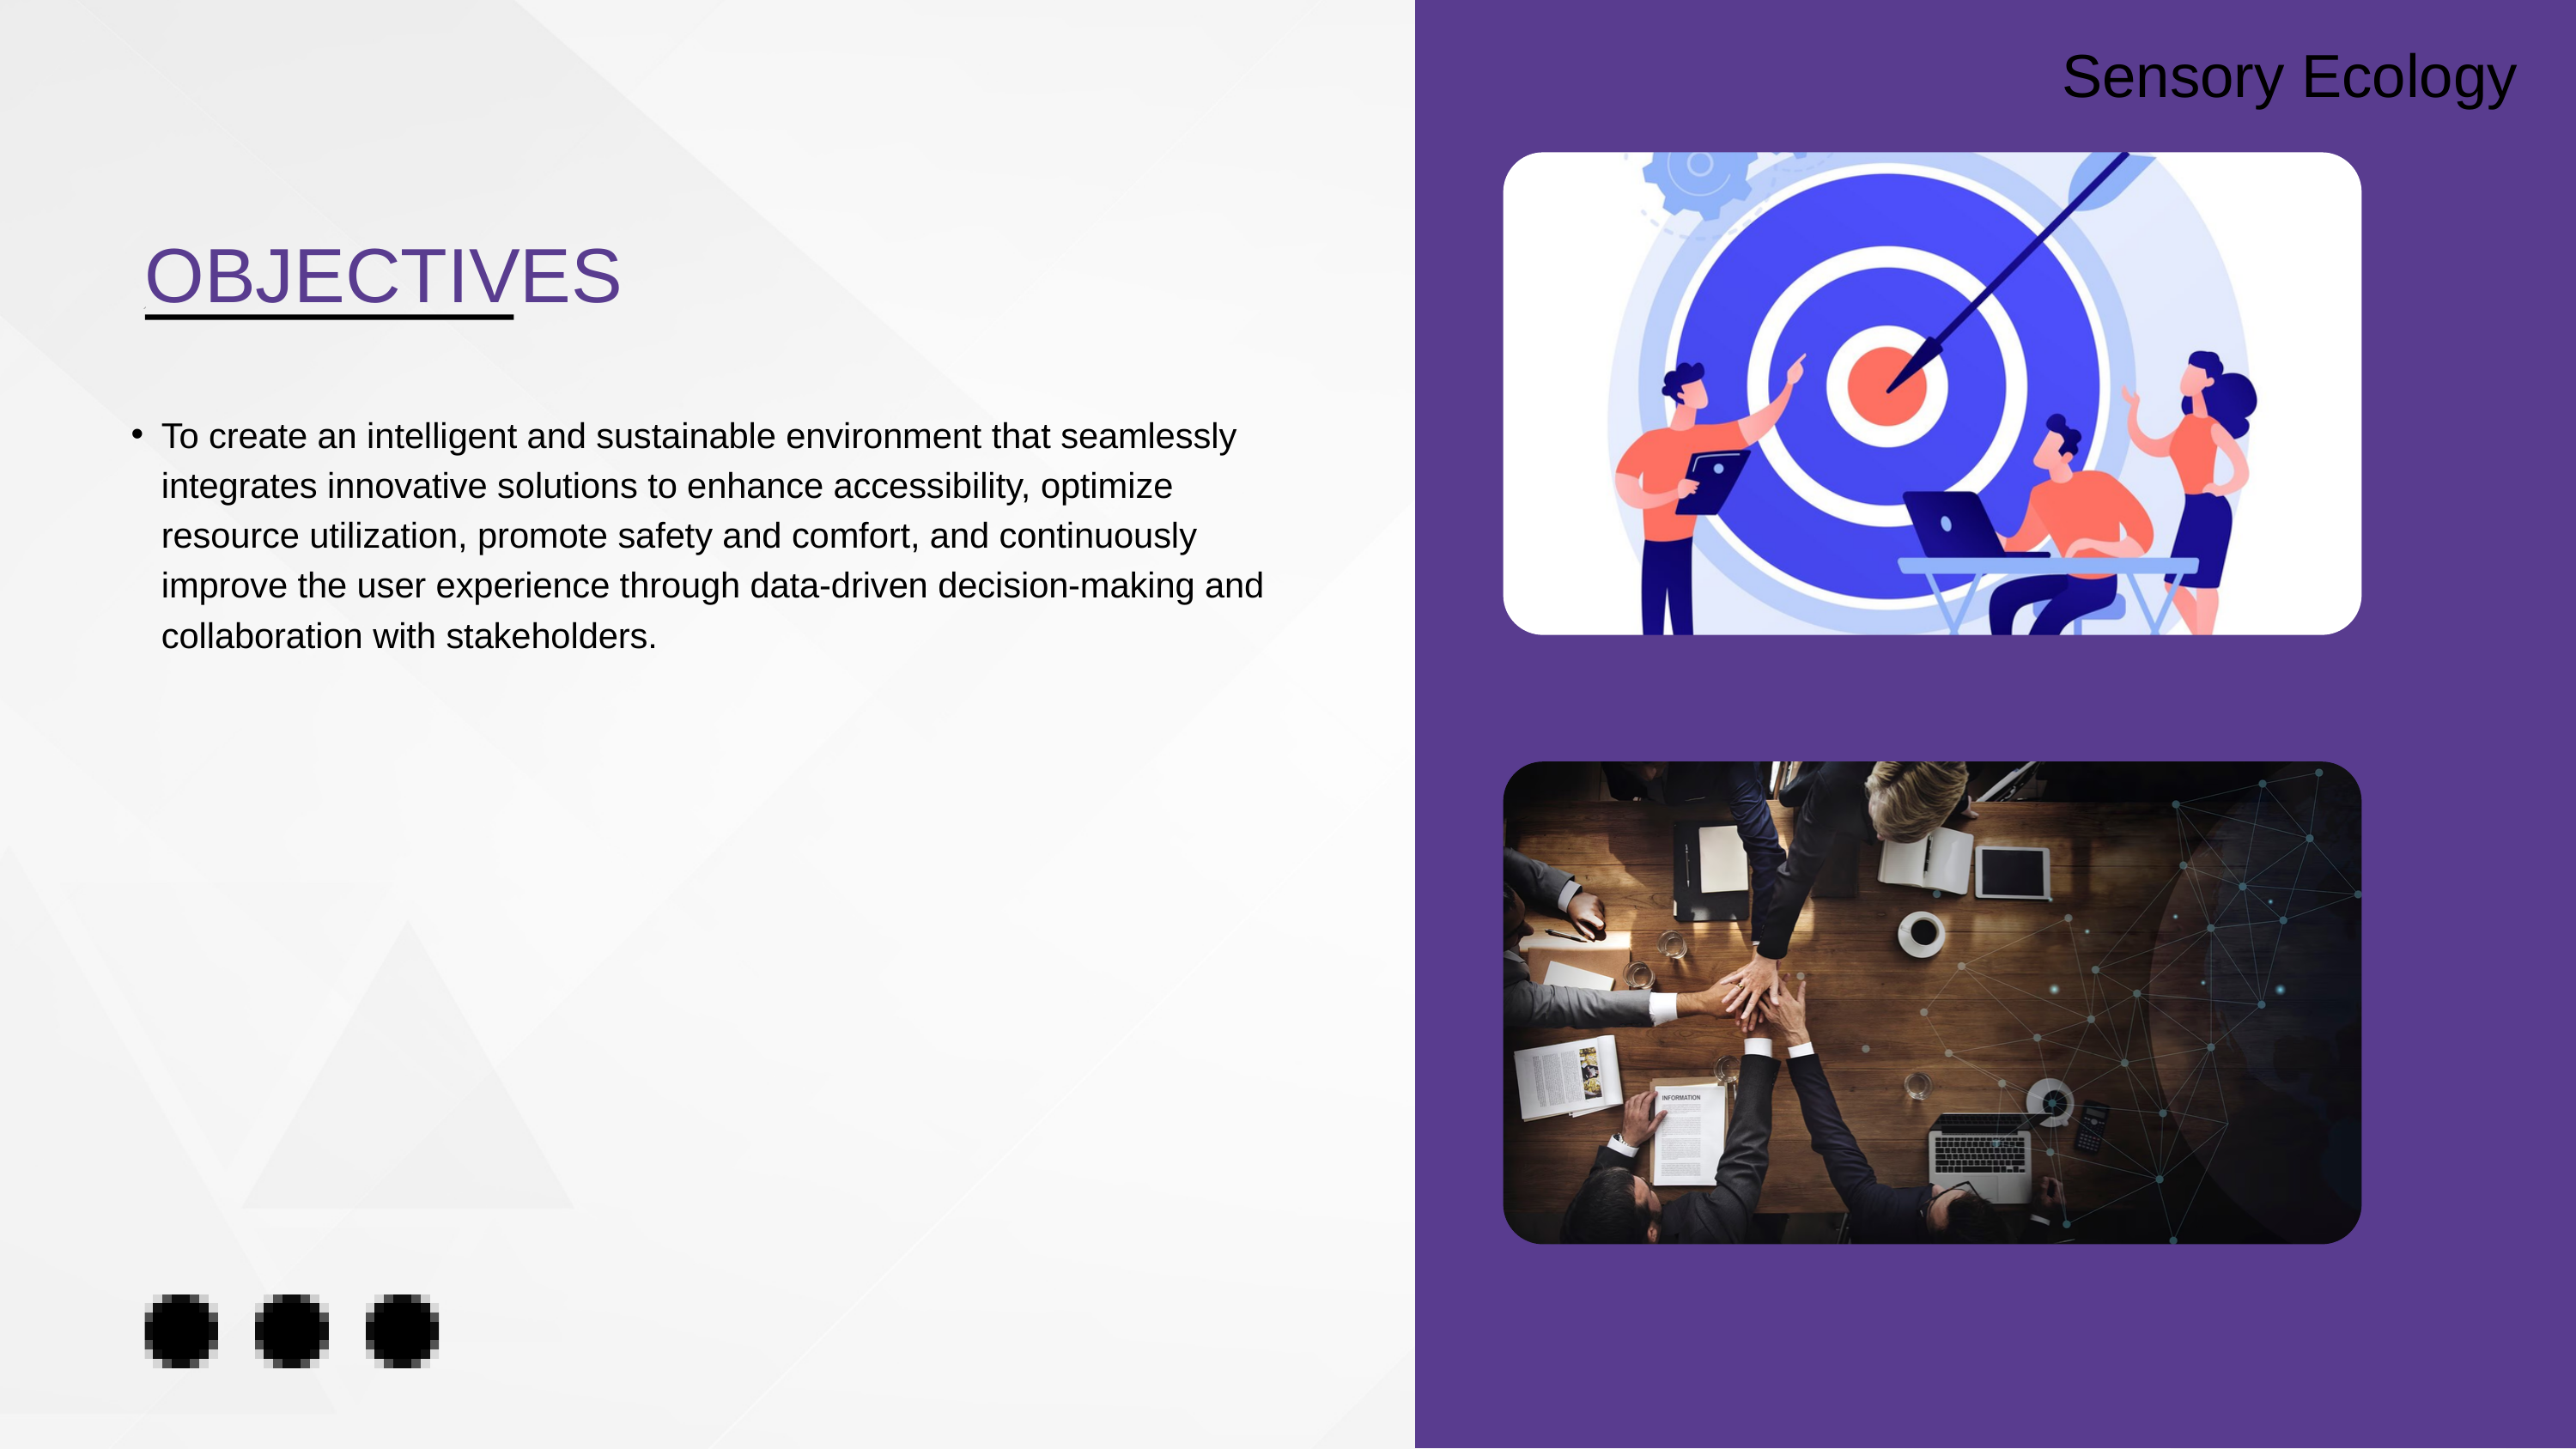

Sensory Ecology

OBJECTIVES

To create an intelligent and sustainable environment that seamlessly integrates innovative solutions to enhance accessibility, optimize resource utilization, promote safety and comfort, and continuously improve the user experience through data-driven decision-making and collaboration with stakeholders.